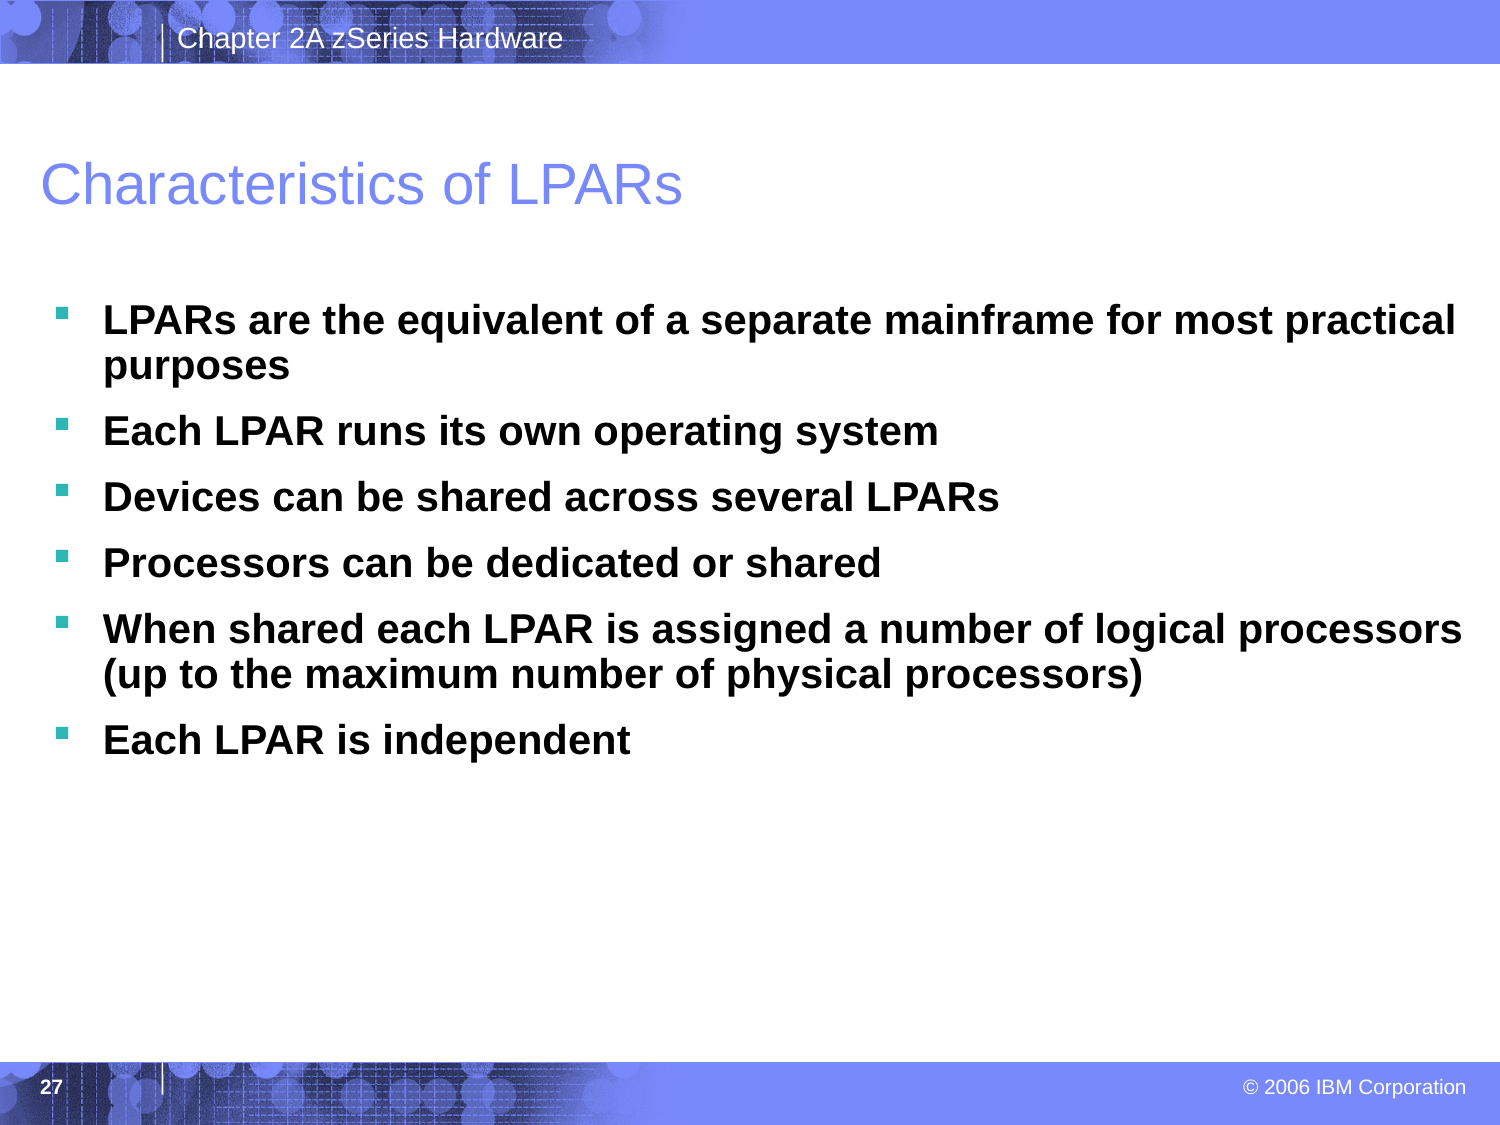

# Characteristics of LPARs
LPARs are the equivalent of a separate mainframe for most practical purposes
Each LPAR runs its own operating system
Devices can be shared across several LPARs
Processors can be dedicated or shared
When shared each LPAR is assigned a number of logical processors (up to the maximum number of physical processors)
Each LPAR is independent
27